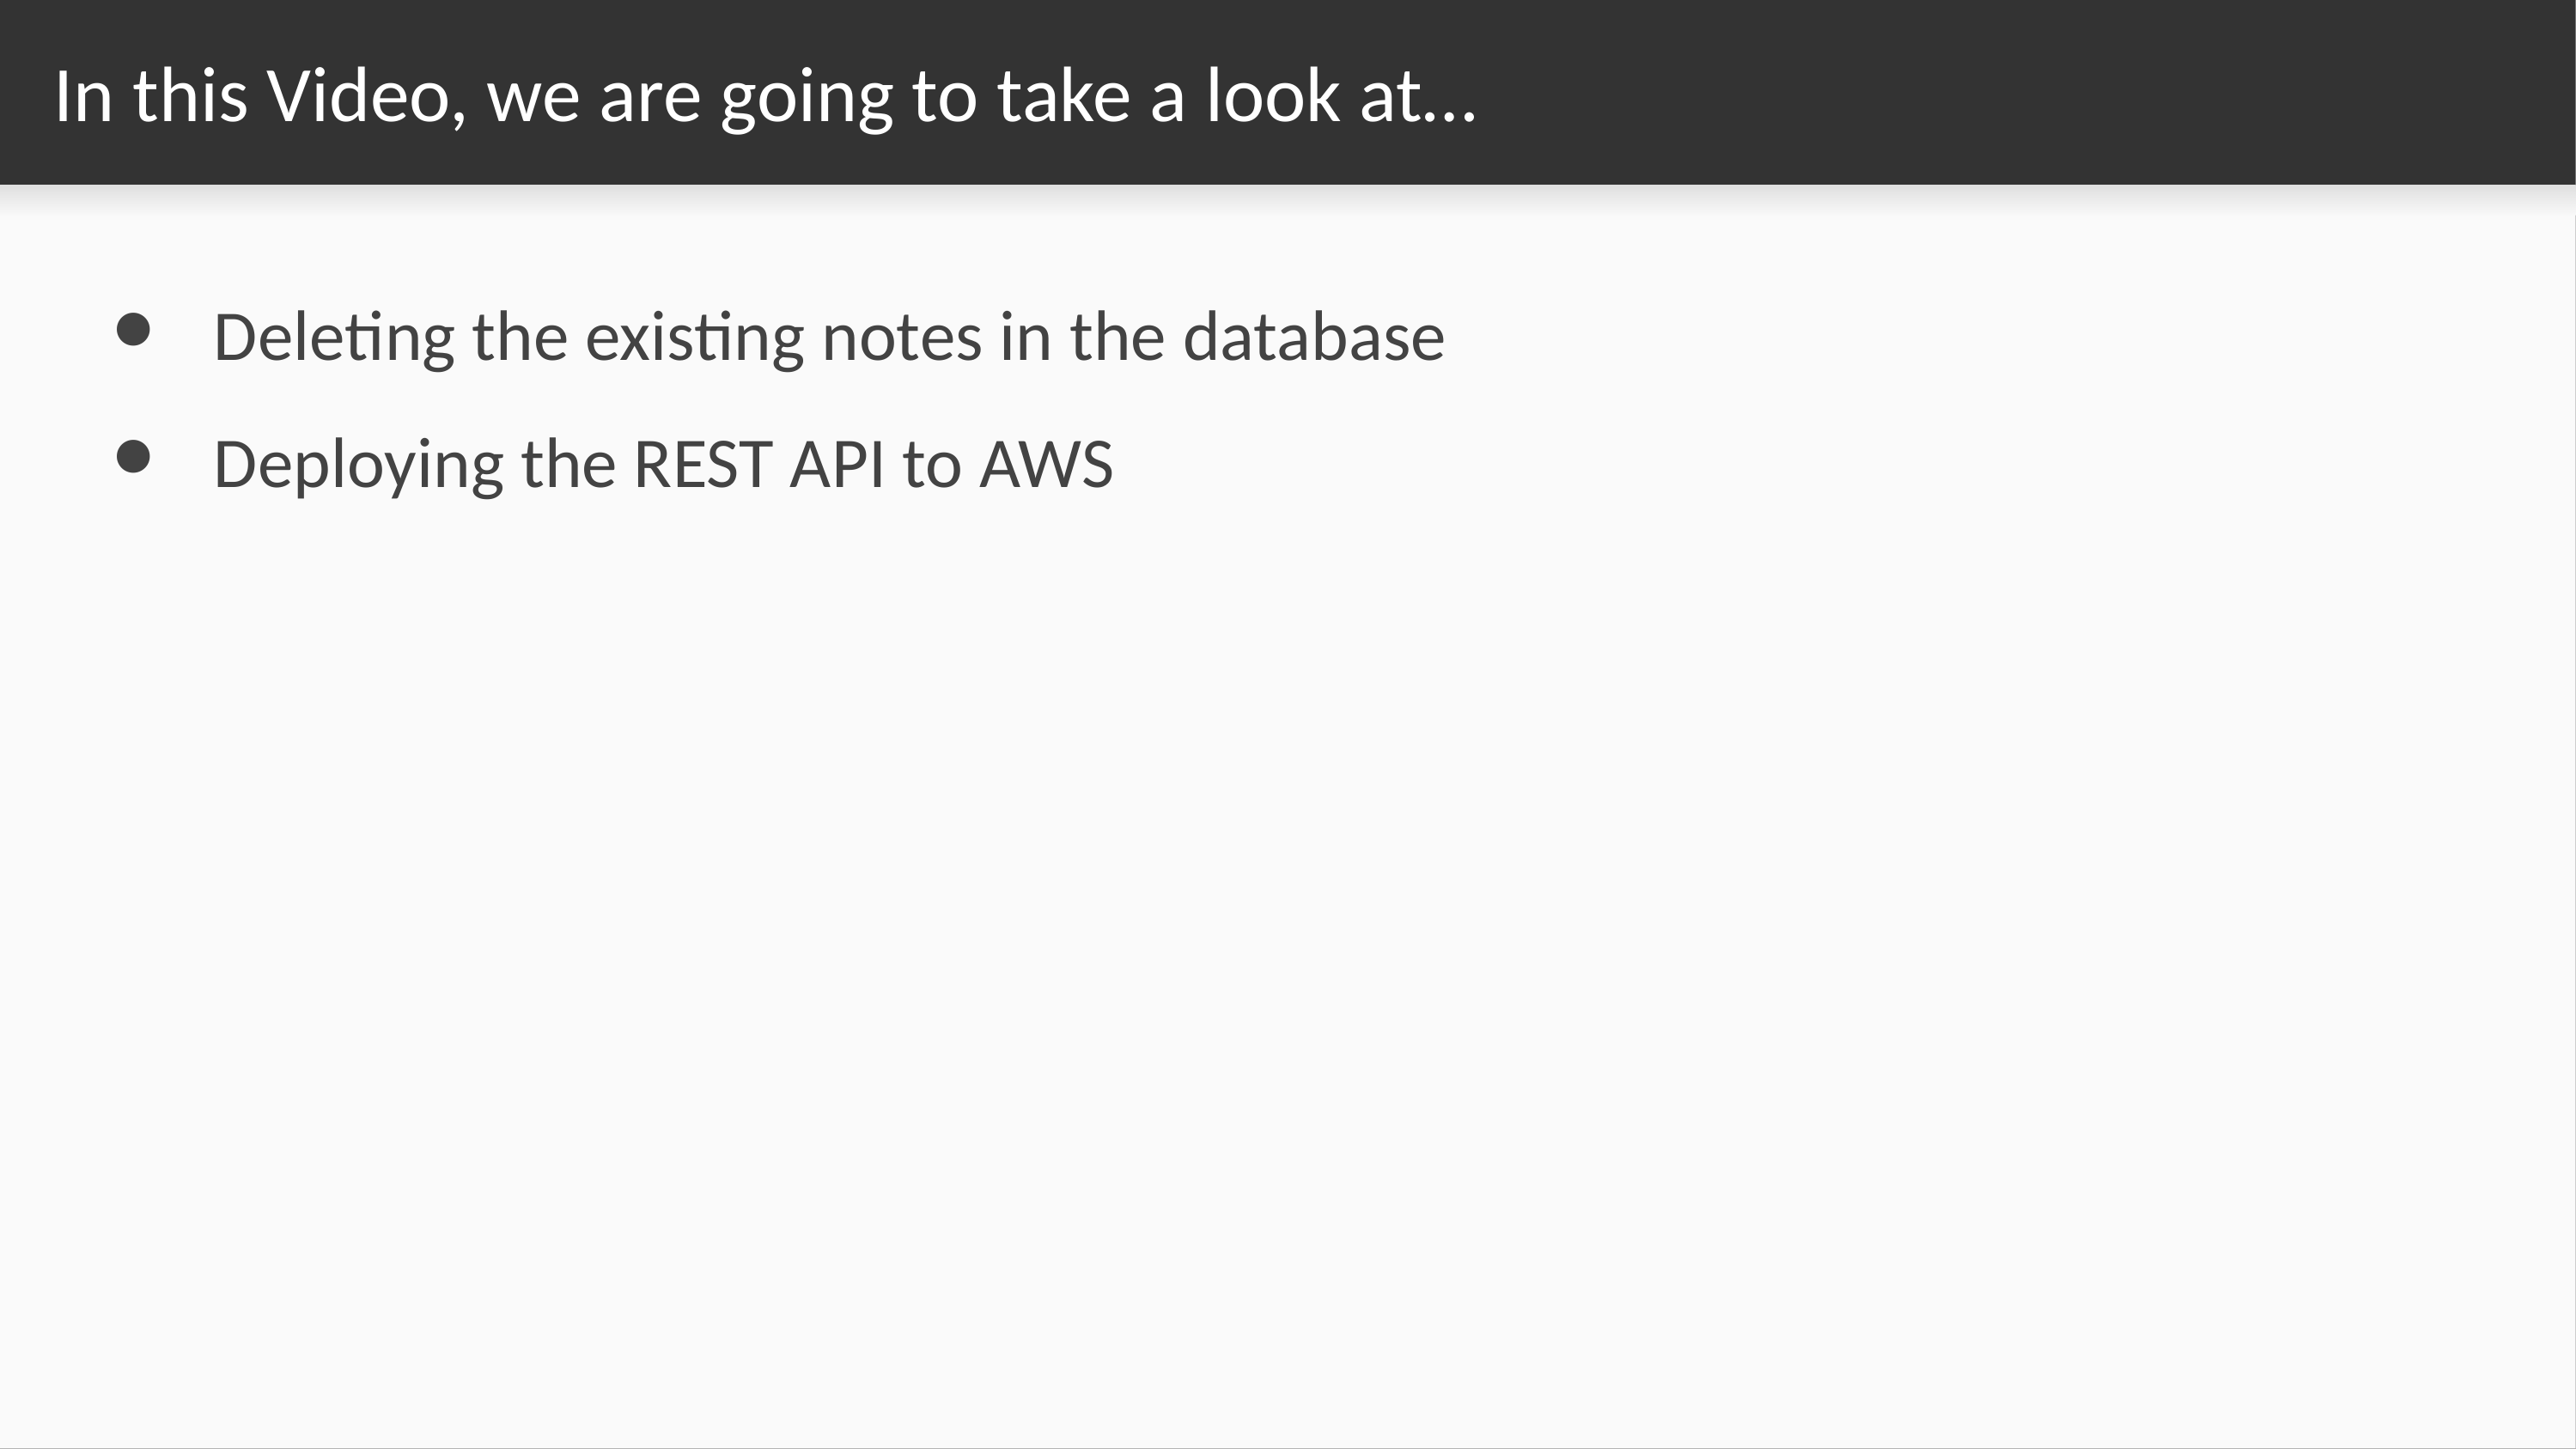

# In this Video, we are going to take a look at…
Deleting the existing notes in the database
Deploying the REST API to AWS